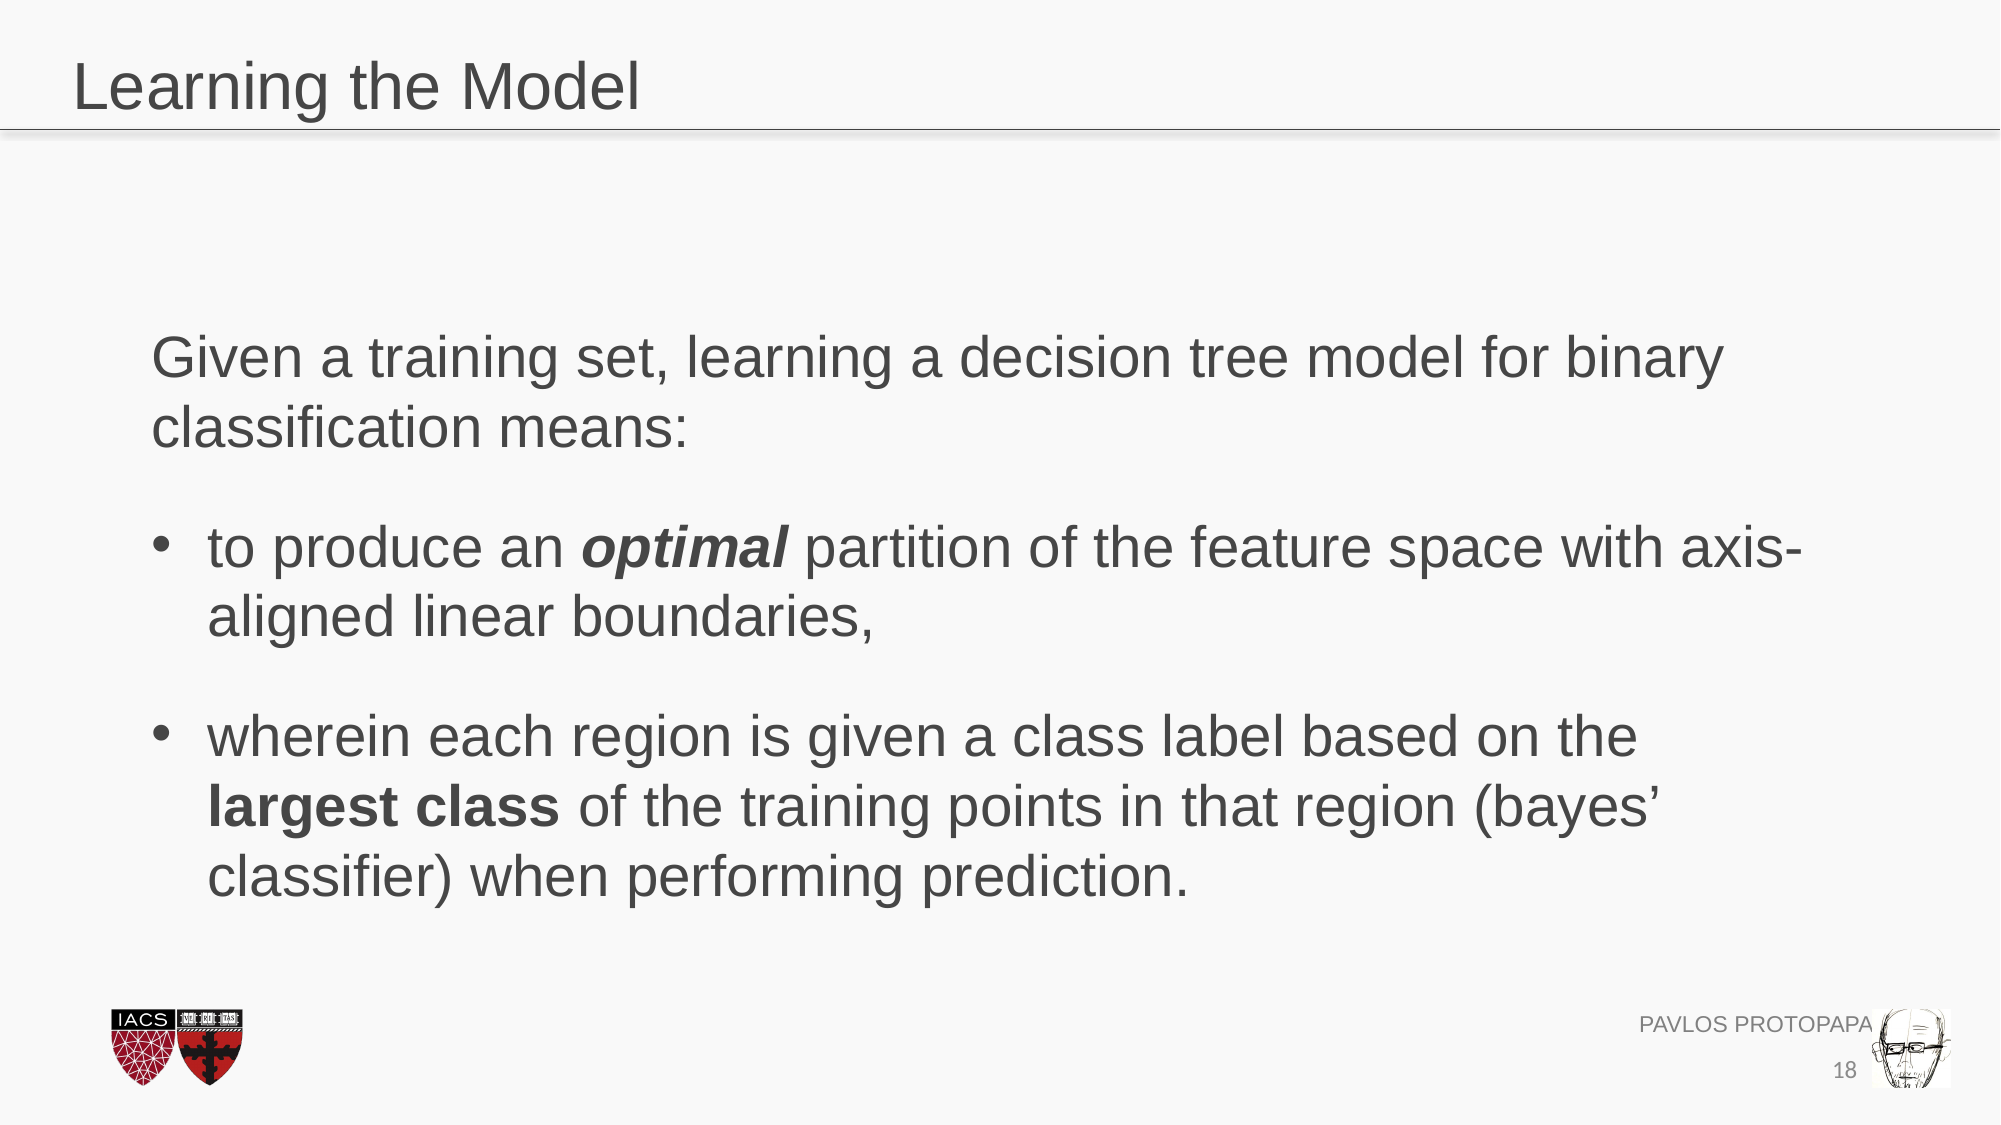

# Learning the Model
Given a training set, learning a decision tree model for binary classification means:
to produce an optimal partition of the feature space with axis-aligned linear boundaries,
wherein each region is given a class label based on the largest class of the training points in that region (bayes’ classifier) when performing prediction.
18